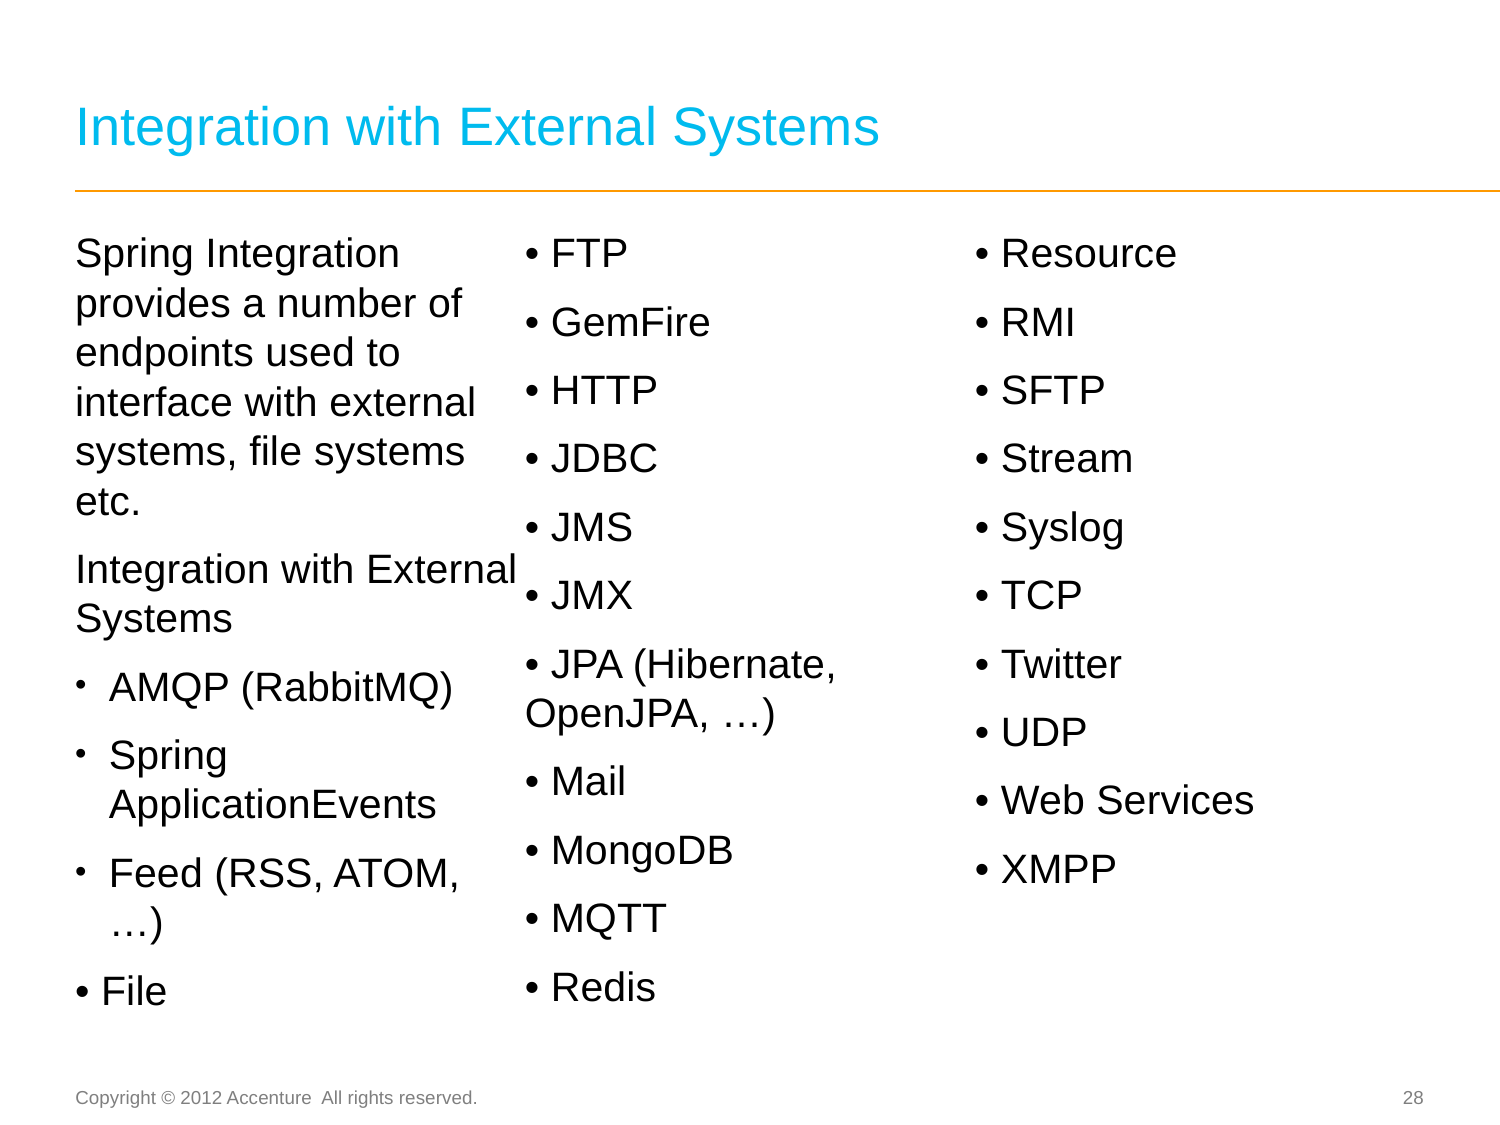

# Integration with External Systems
Spring Integration provides a number of endpoints used to interface with external systems, file systems etc.
Integration with External Systems
AMQP (RabbitMQ)
Spring ApplicationEvents
Feed (RSS, ATOM, …)
• File
• FTP
• GemFire
• HTTP
• JDBC
• JMS
• JMX
• JPA (Hibernate, OpenJPA, …)
• Mail
• MongoDB
• MQTT
• Redis
• Resource
• RMI
• SFTP
• Stream
• Syslog
• TCP
• Twitter
• UDP
• Web Services
• XMPP